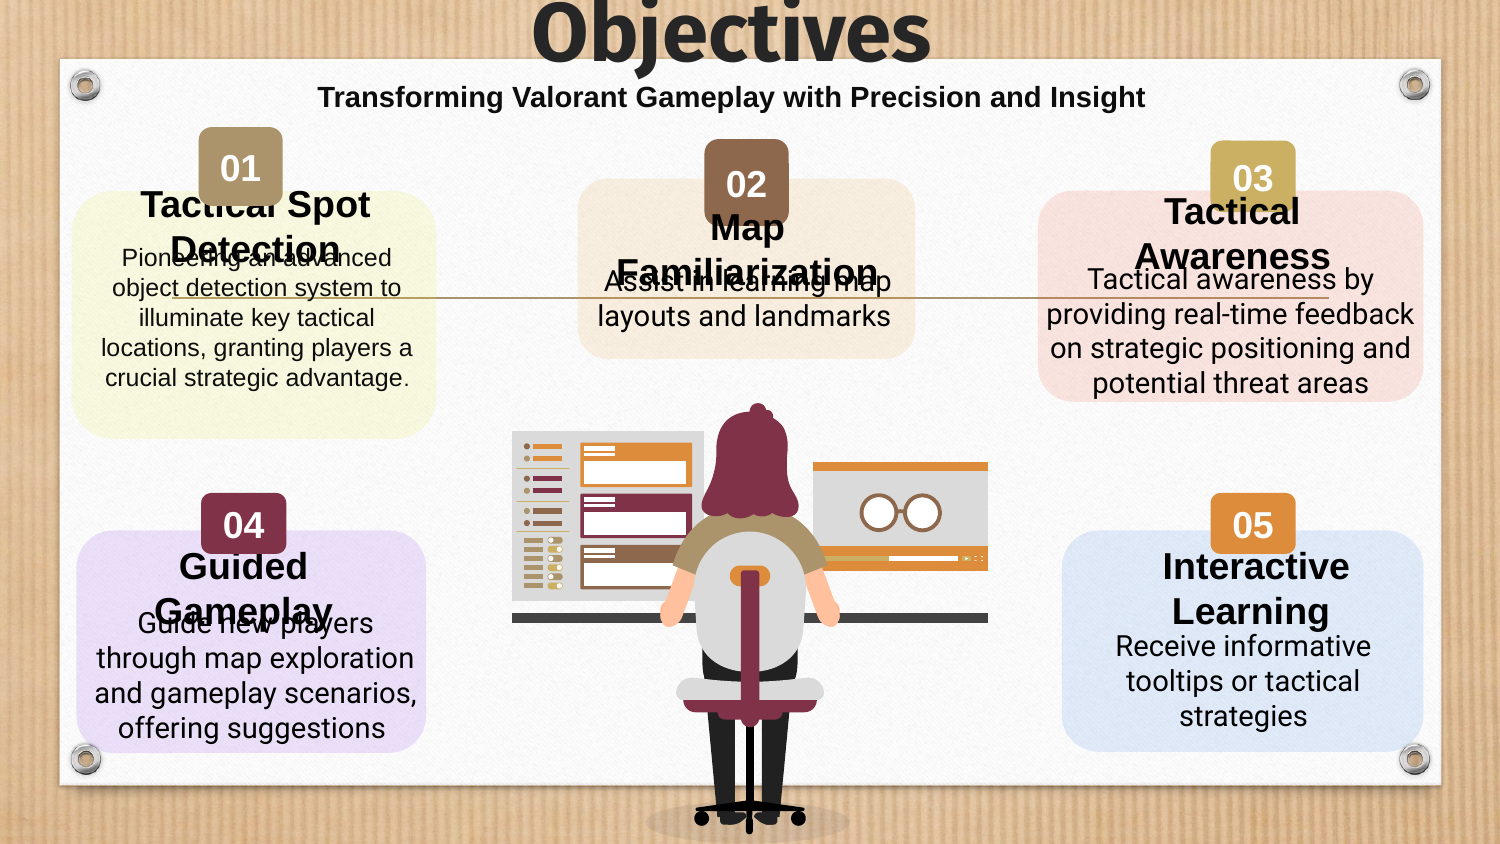

# Objectives Transforming Valorant Gameplay with Precision and Insight
01
Tactical Spot Detection

Pioneering an advanced object detection system to illuminate key tactical locations, granting players a crucial strategic advantage.
02
Map Familiarization
 Assist in learning map layouts and landmarks
03
Tactical Awareness
Tactical awareness by providing real-time feedback on strategic positioning and potential threat areas

04
Guided Gameplay
Guide new players through map exploration and gameplay scenarios, offering suggestions
05
Interactive Learning
Receive informative tooltips or tactical strategies